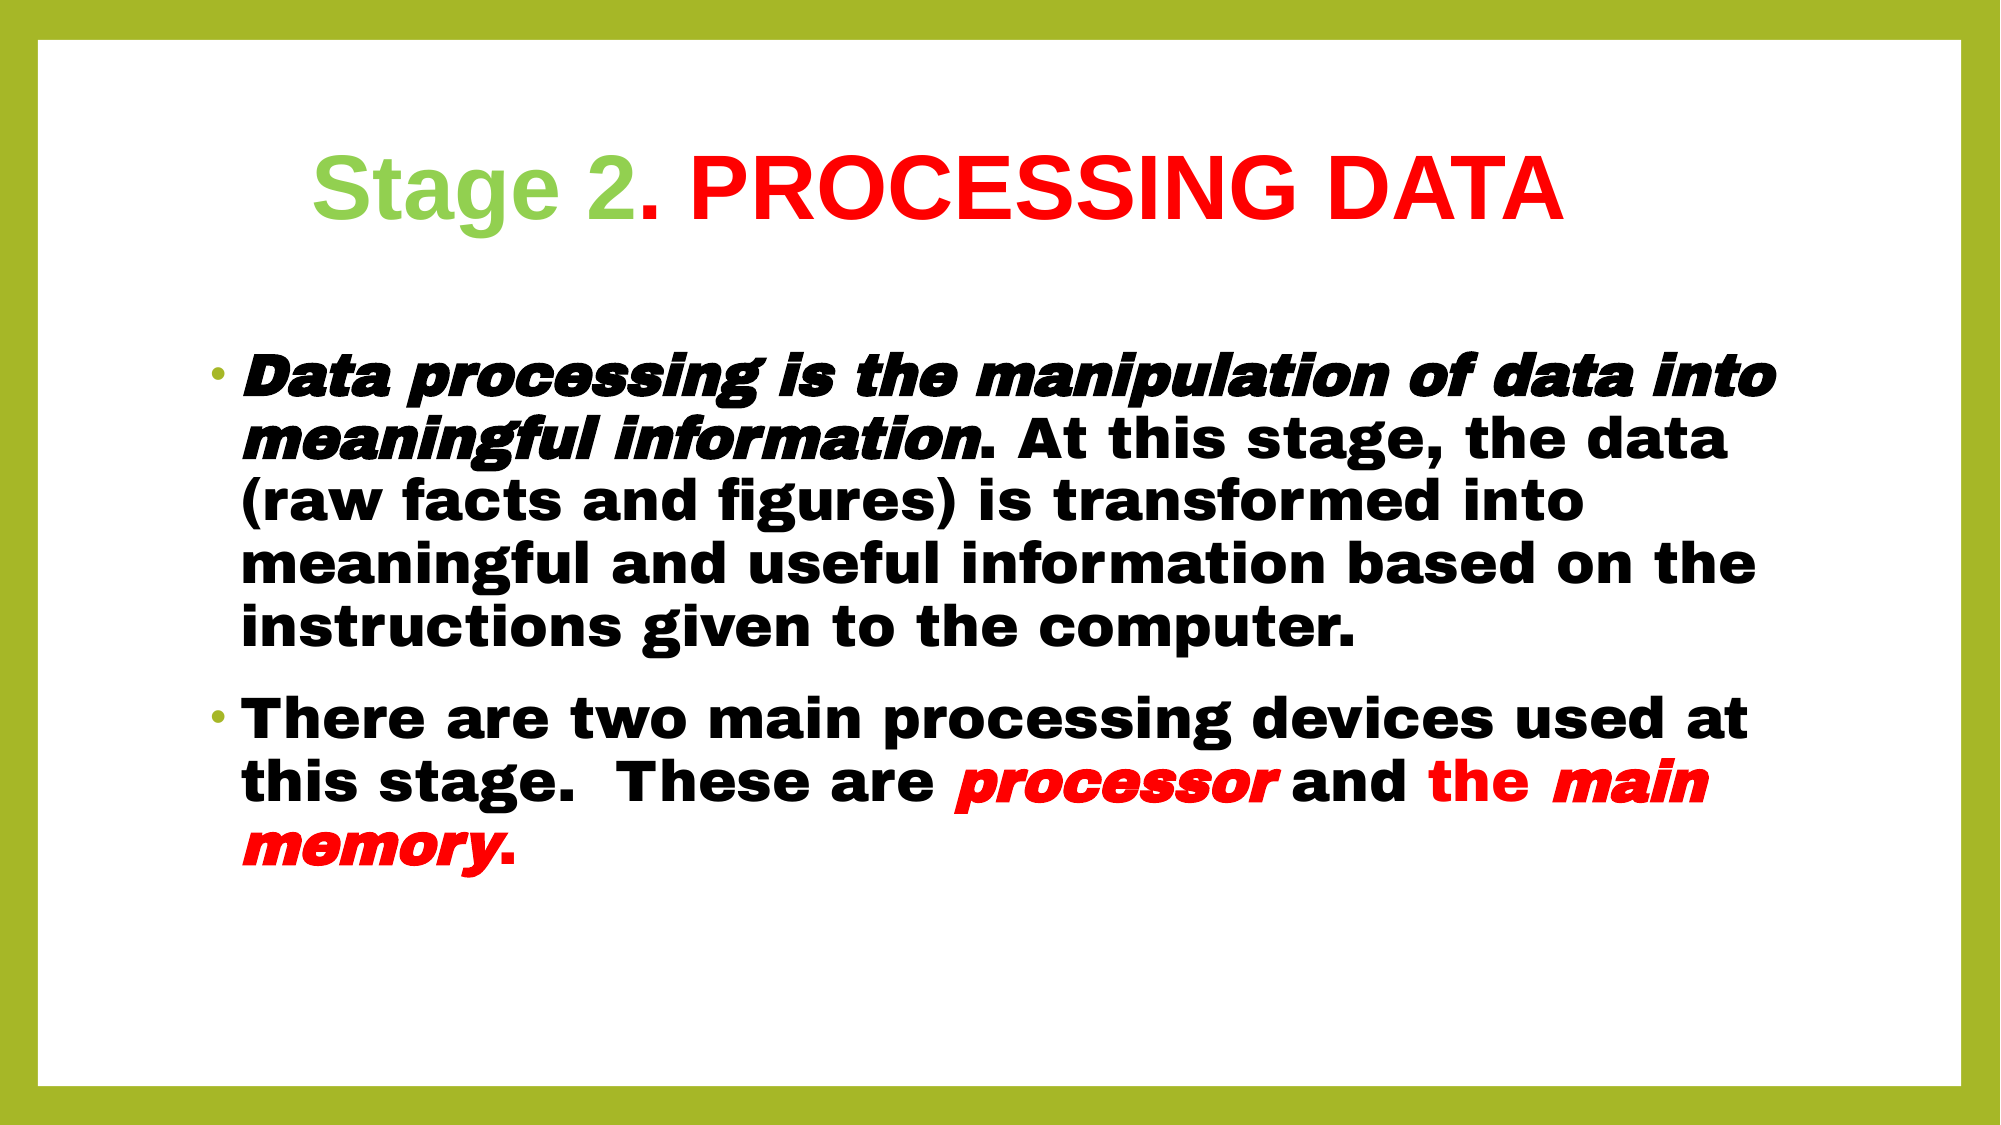

# Stage 2. PROCESSING DATA
Data processing is the manipulation of data into meaningful information. At this stage, the data (raw facts and figures) is transformed into meaningful and useful information based on the instructions given to the computer.
There are two main processing devices used at this stage.  These are processor and the main memory.